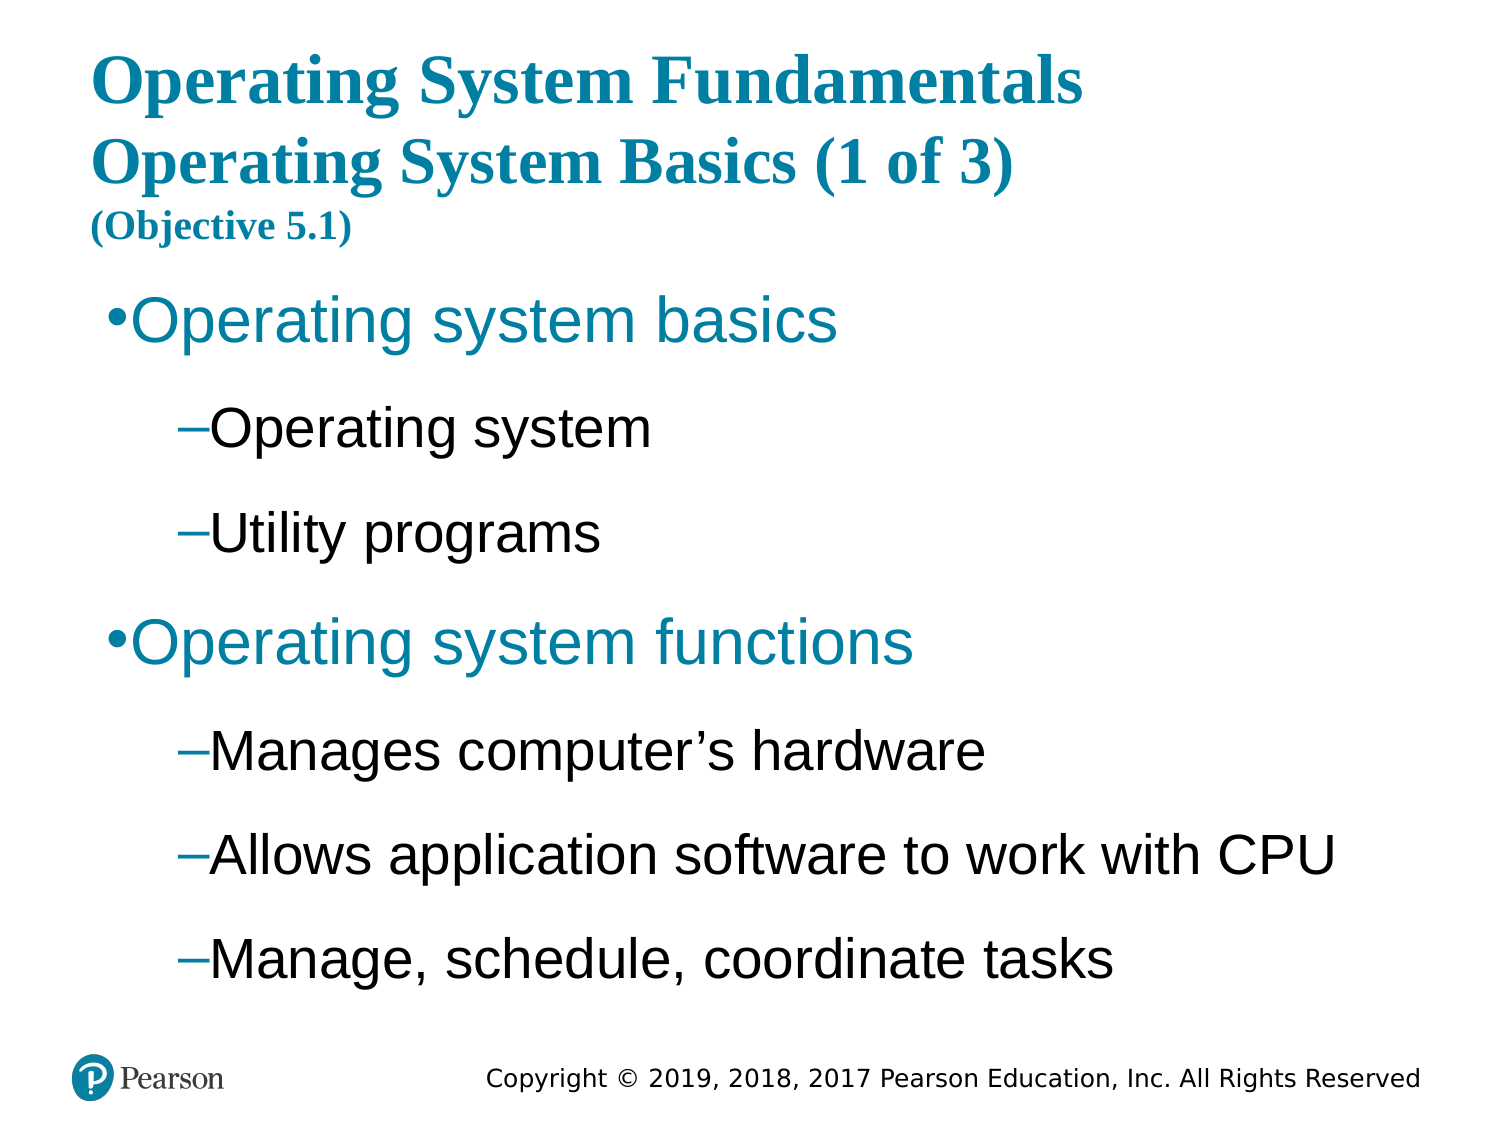

# Operating System Fundamentals Operating System Basics (1 of 3) (Objective 5.1)
Operating system basics
Operating system
Utility programs
Operating system functions
Manages computer’s hardware
Allows application software to work with CPU
Manage, schedule, coordinate tasks